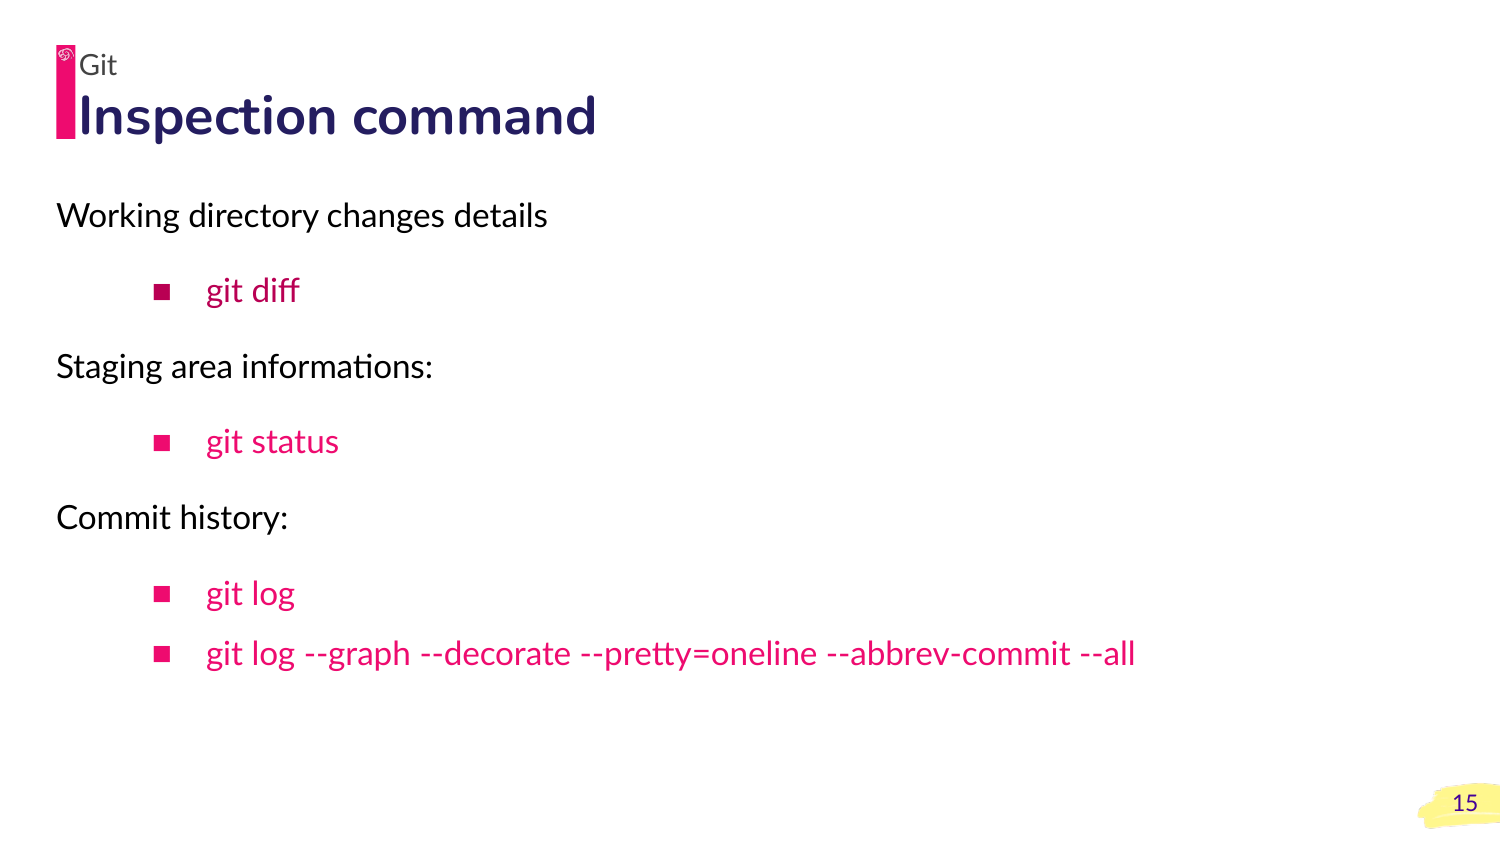

Git
# Inspection command

Working directory changes details
git diff
Staging area informations:
git status
Commit history:
git log
git log --graph --decorate --pretty=oneline --abbrev-commit --all
15